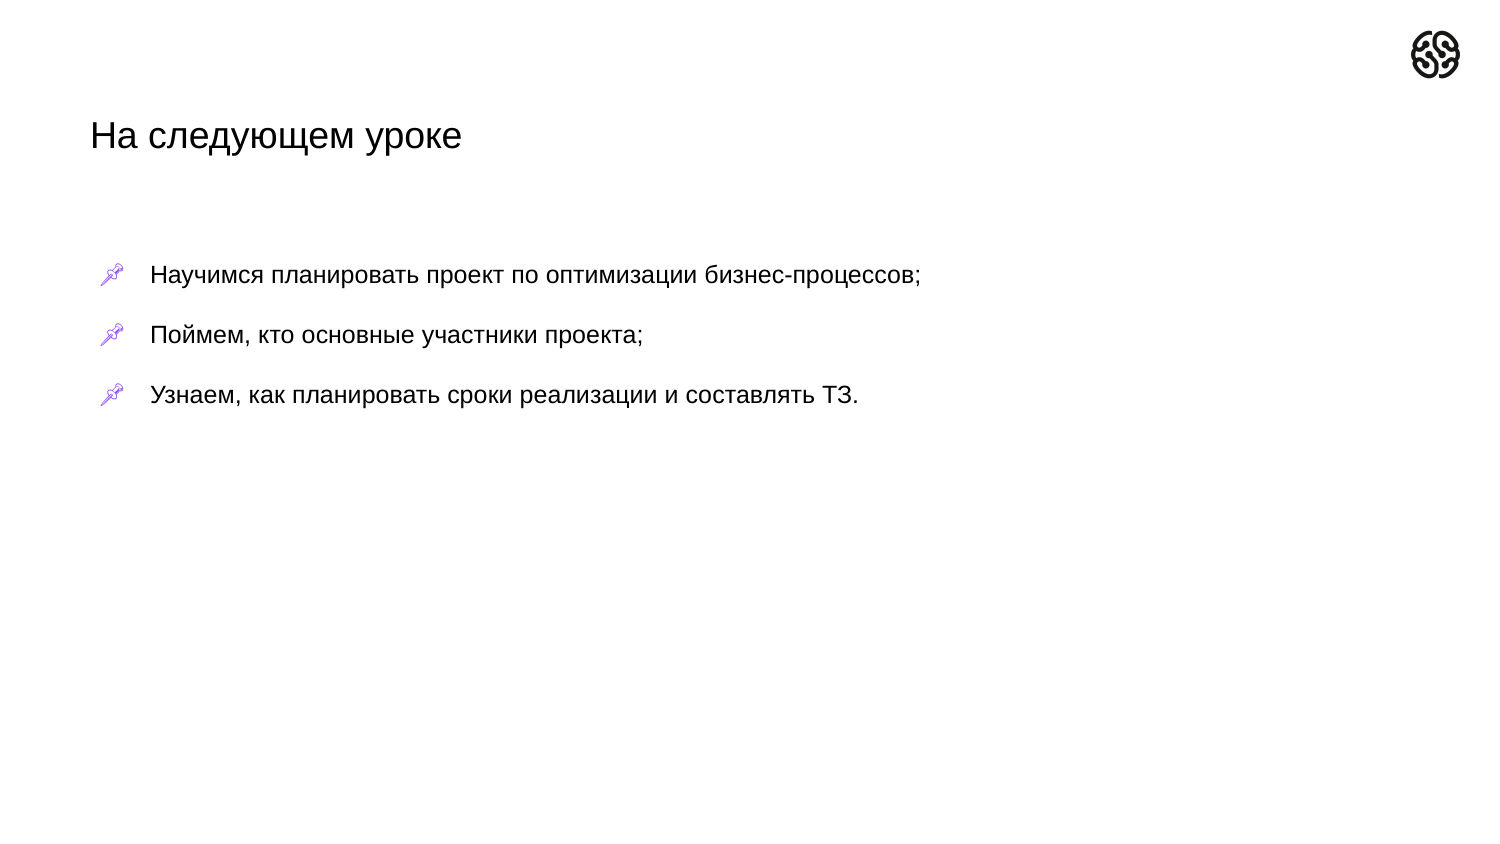

# На следующем уроке
Научимся планировать проект по оптимизации бизнес-процессов;
Поймем, кто основные участники проекта;
Узнаем, как планировать сроки реализации и составлять ТЗ.